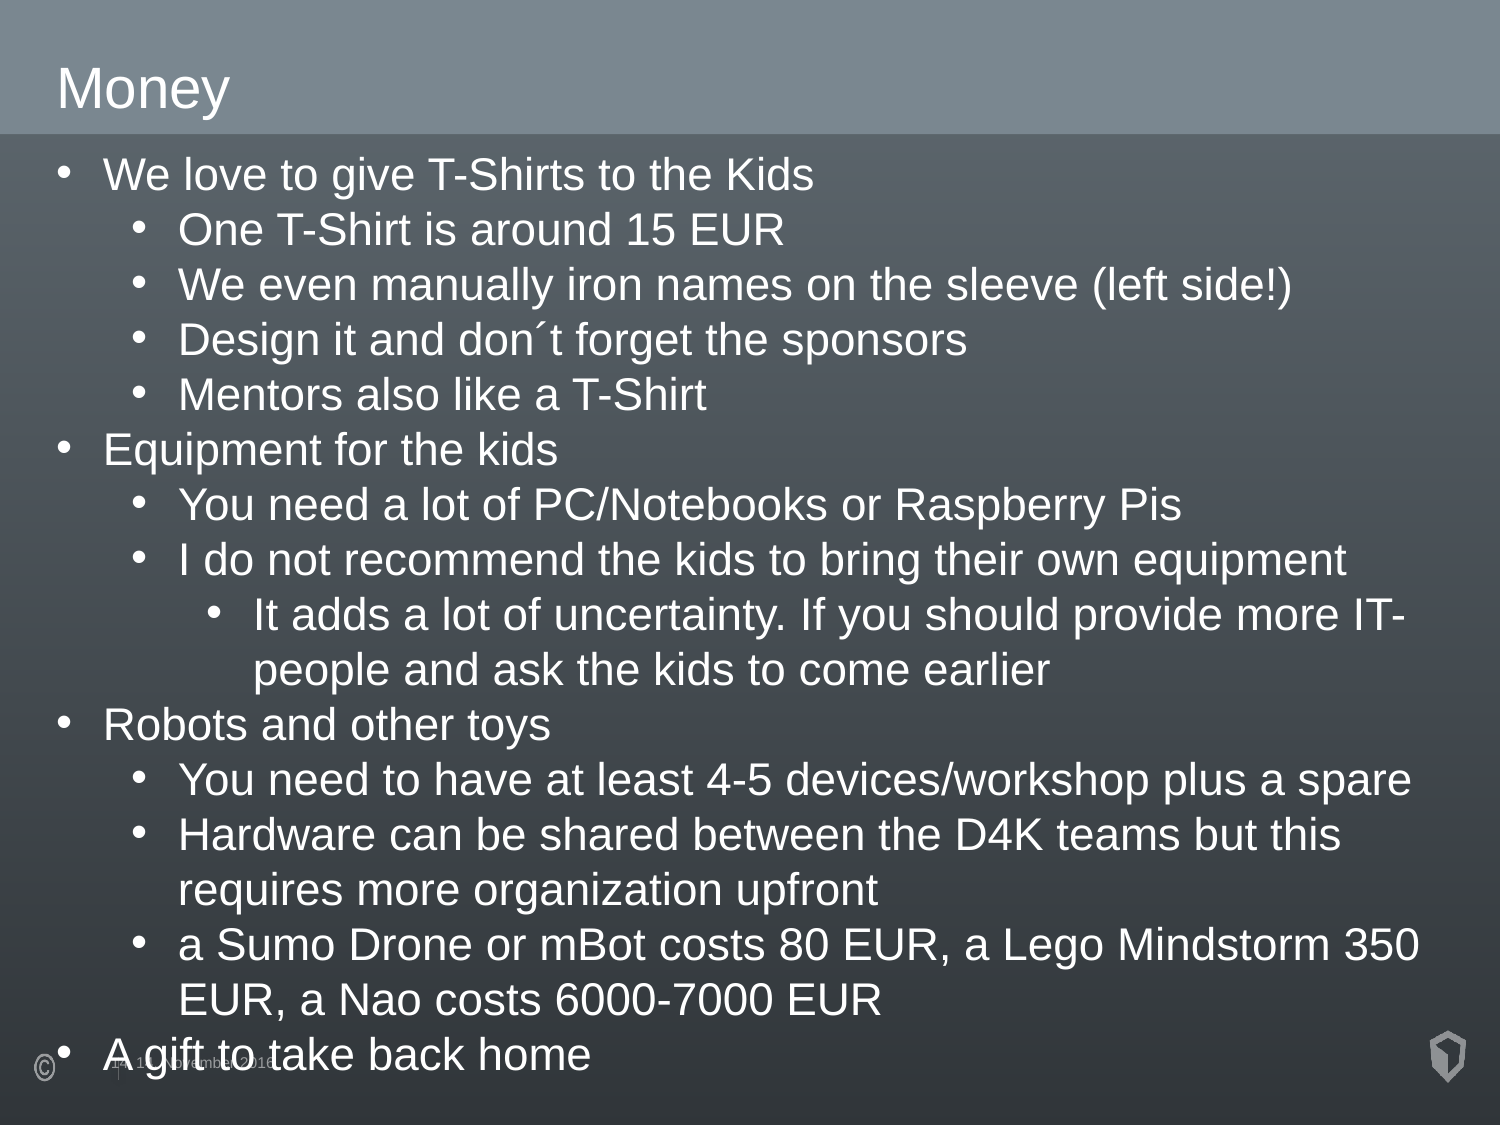

Money
We love to give T-Shirts to the Kids
One T-Shirt is around 15 EUR
We even manually iron names on the sleeve (left side!)
Design it and don´t forget the sponsors
Mentors also like a T-Shirt
Equipment for the kids
You need a lot of PC/Notebooks or Raspberry Pis
I do not recommend the kids to bring their own equipment
It adds a lot of uncertainty. If you should provide more IT-people and ask the kids to come earlier
Robots and other toys
You need to have at least 4-5 devices/workshop plus a spare
Hardware can be shared between the D4K teams but this requires more organization upfront
a Sumo Drone or mBot costs 80 EUR, a Lego Mindstorm 350 EUR, a Nao costs 6000-7000 EUR
A gift to take back home